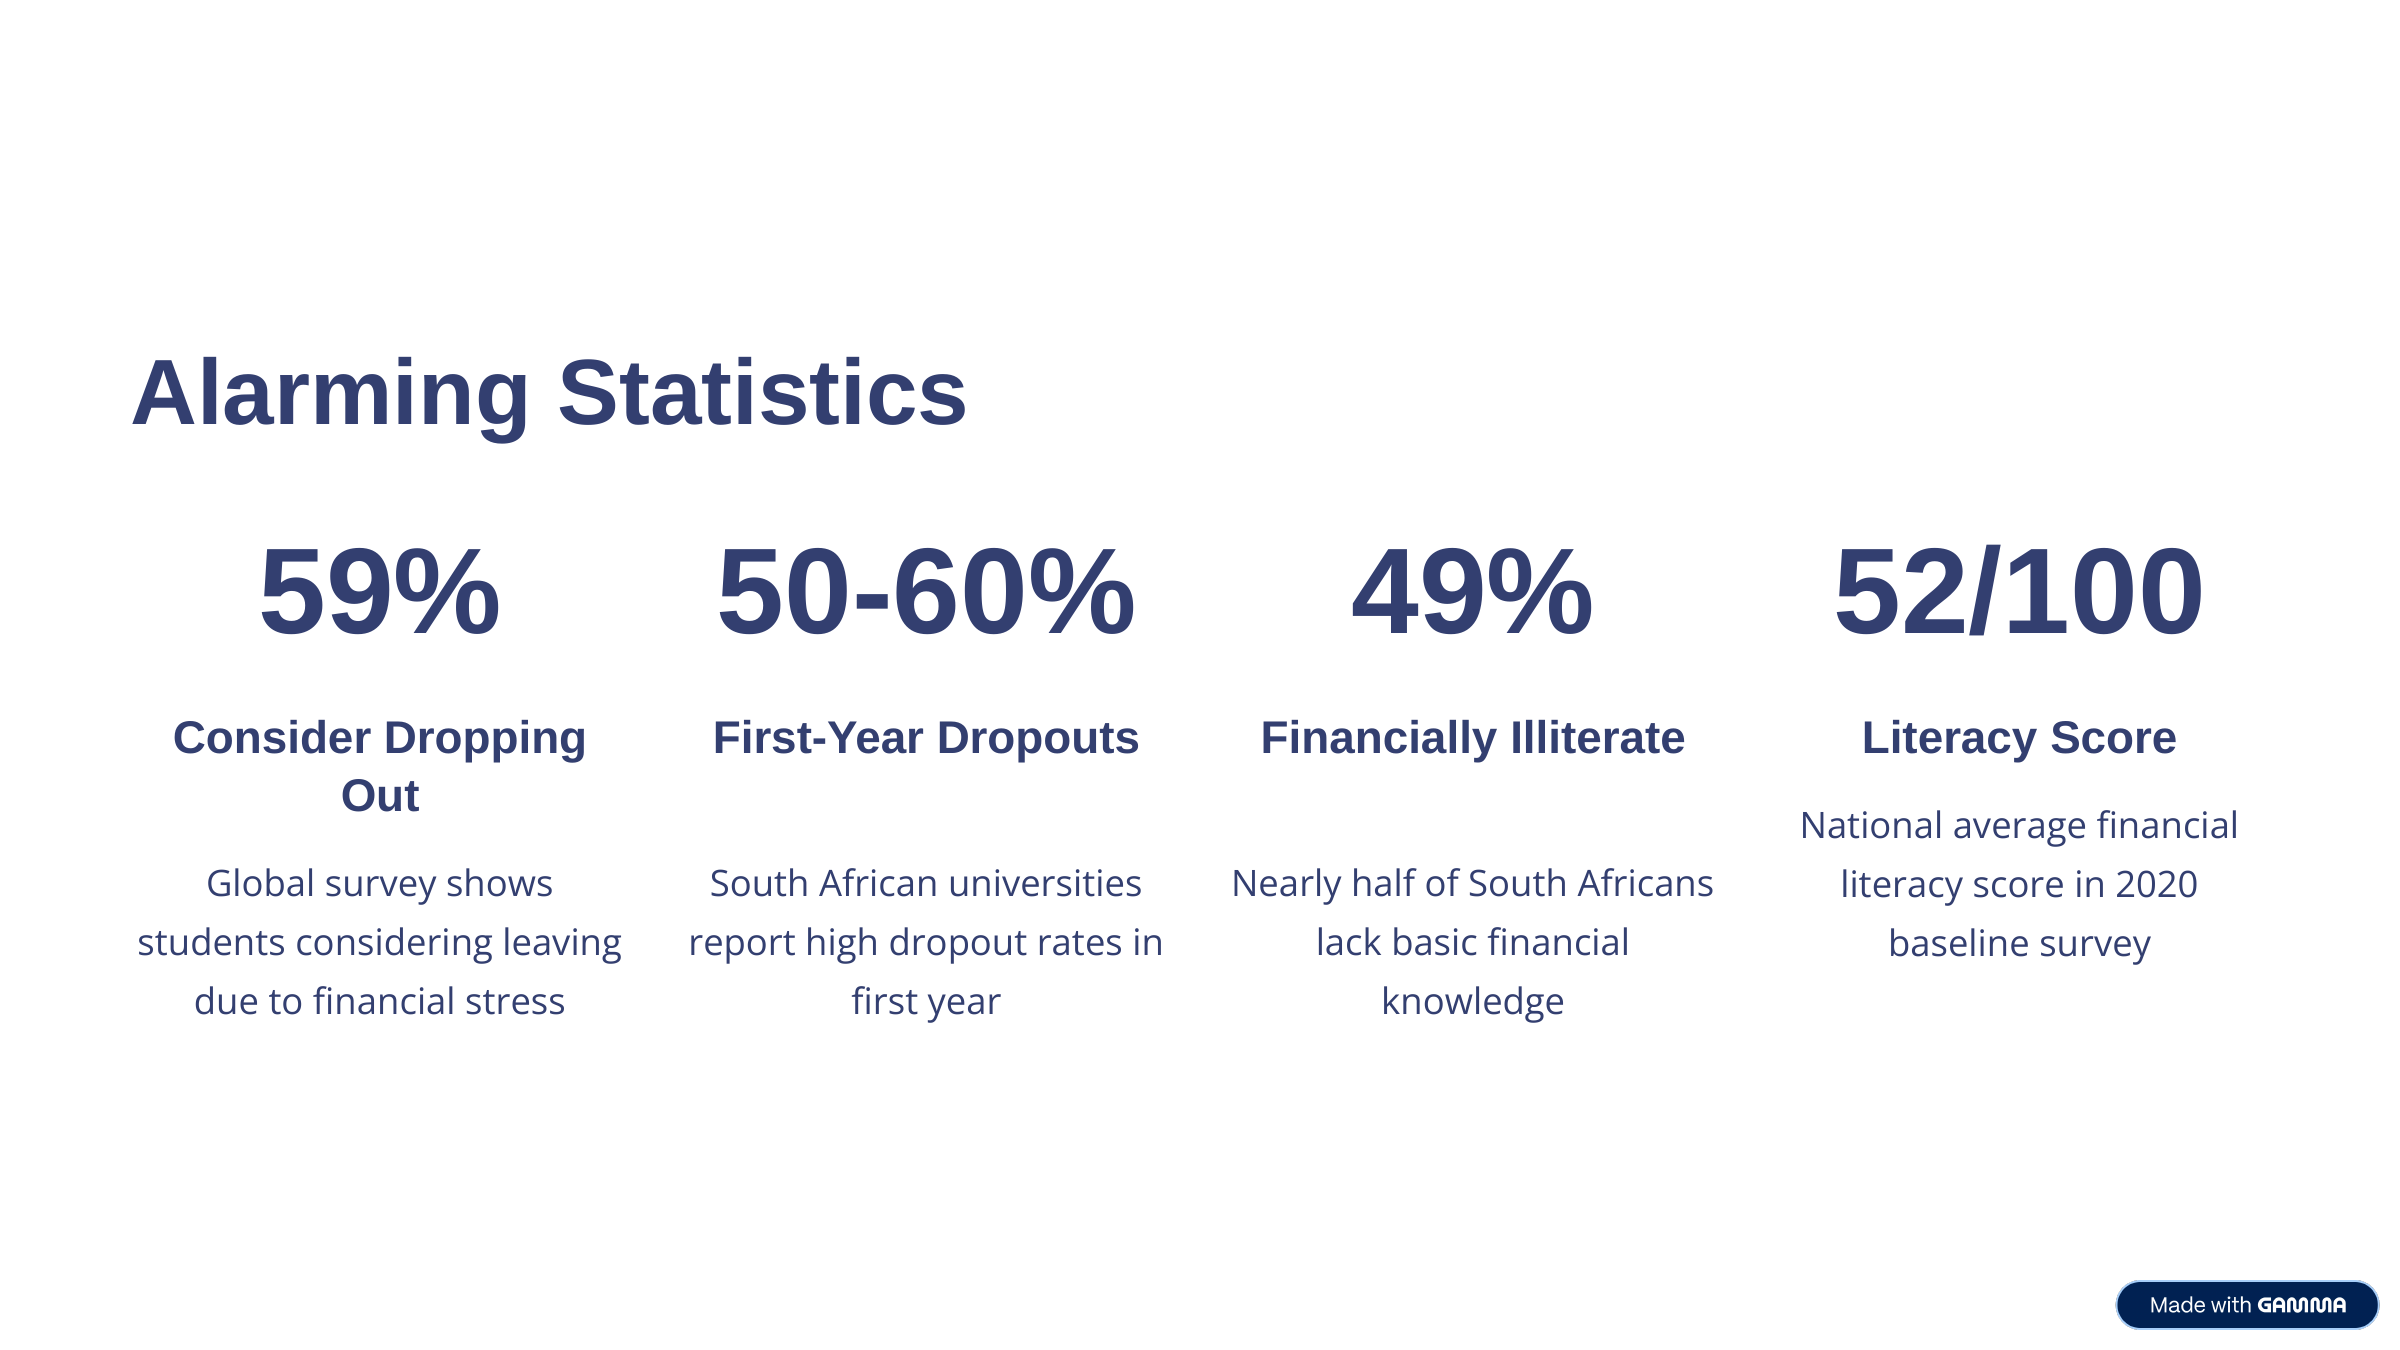

Alarming Statistics
59%
50-60%
49%
52/100
Consider Dropping Out
First-Year Dropouts
Financially Illiterate
Literacy Score
National average financial literacy score in 2020 baseline survey
Global survey shows students considering leaving due to financial stress
South African universities report high dropout rates in first year
Nearly half of South Africans lack basic financial knowledge